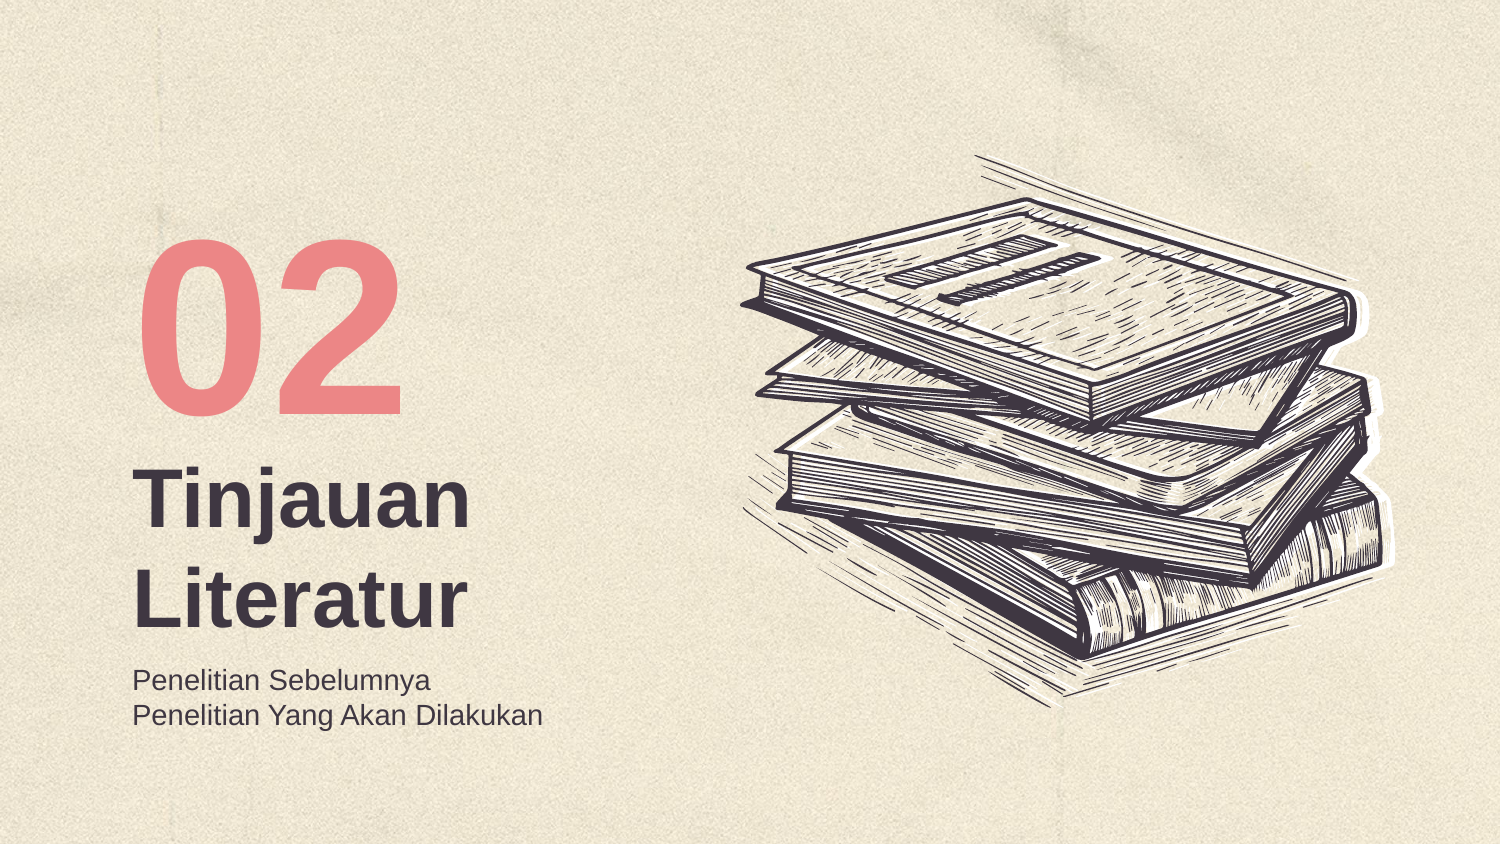

02
# Tinjauan Literatur
Penelitian Sebelumnya
Penelitian Yang Akan Dilakukan